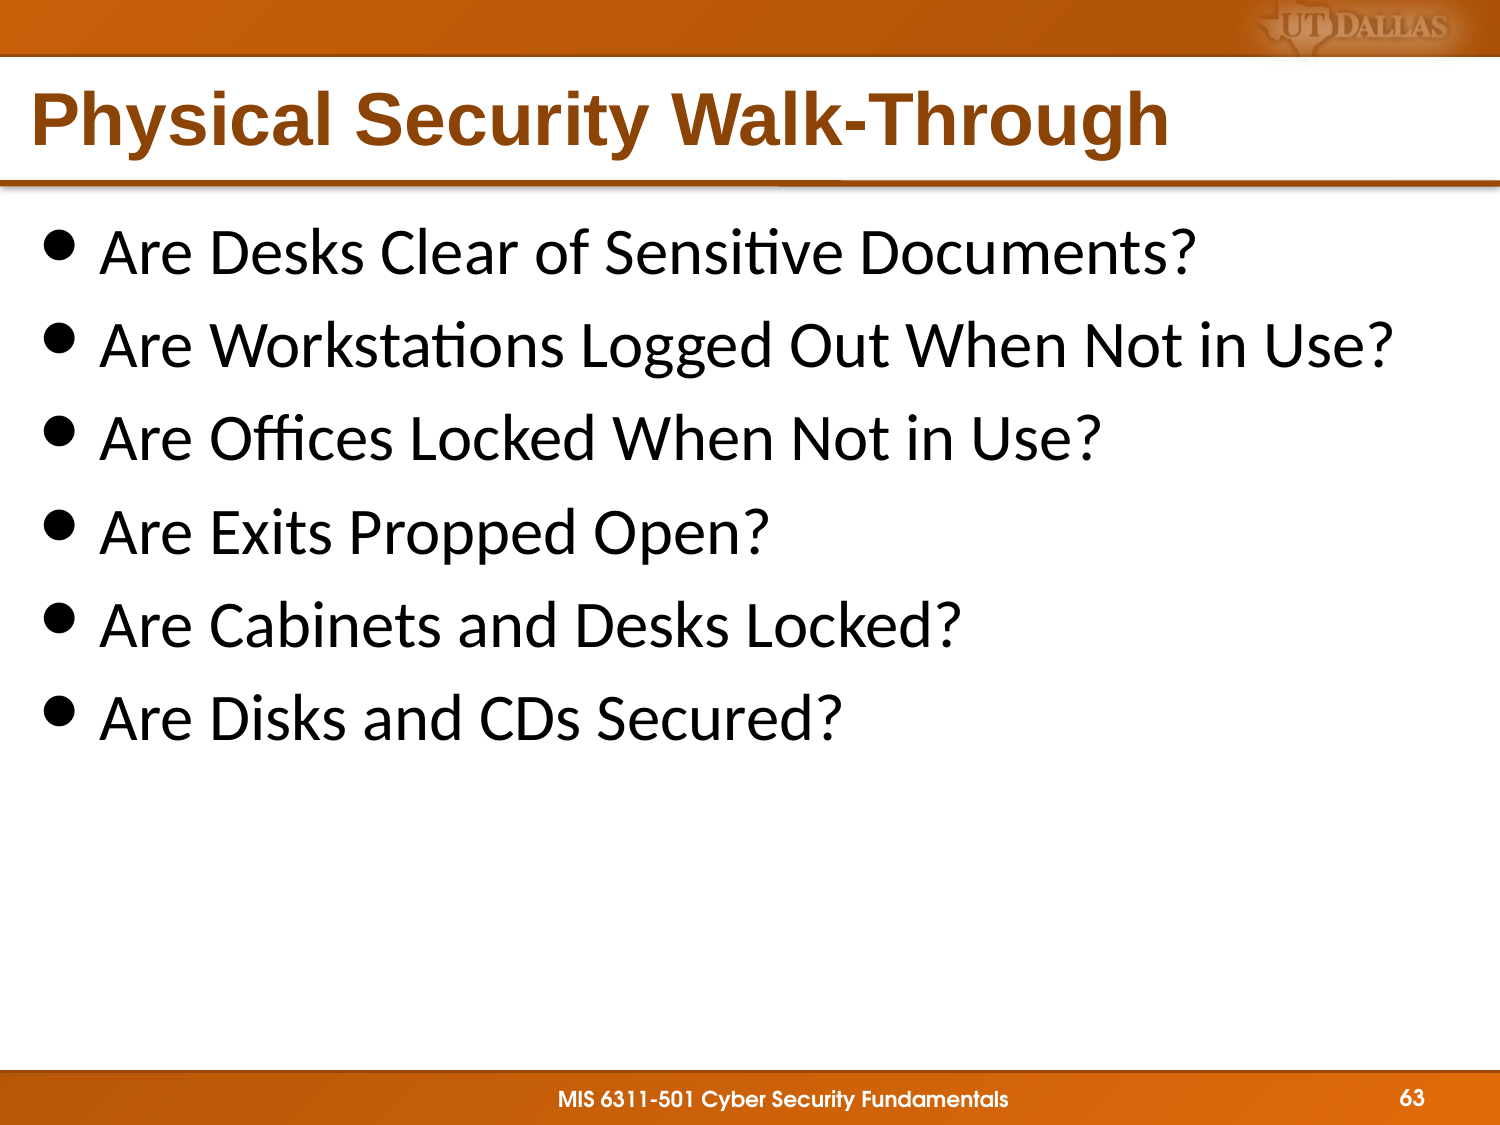

# Physical Security Walk-Through
Are Desks Clear of Sensitive Documents?
Are Workstations Logged Out When Not in Use?
Are Offices Locked When Not in Use?
Are Exits Propped Open?
Are Cabinets and Desks Locked?
Are Disks and CDs Secured?
63